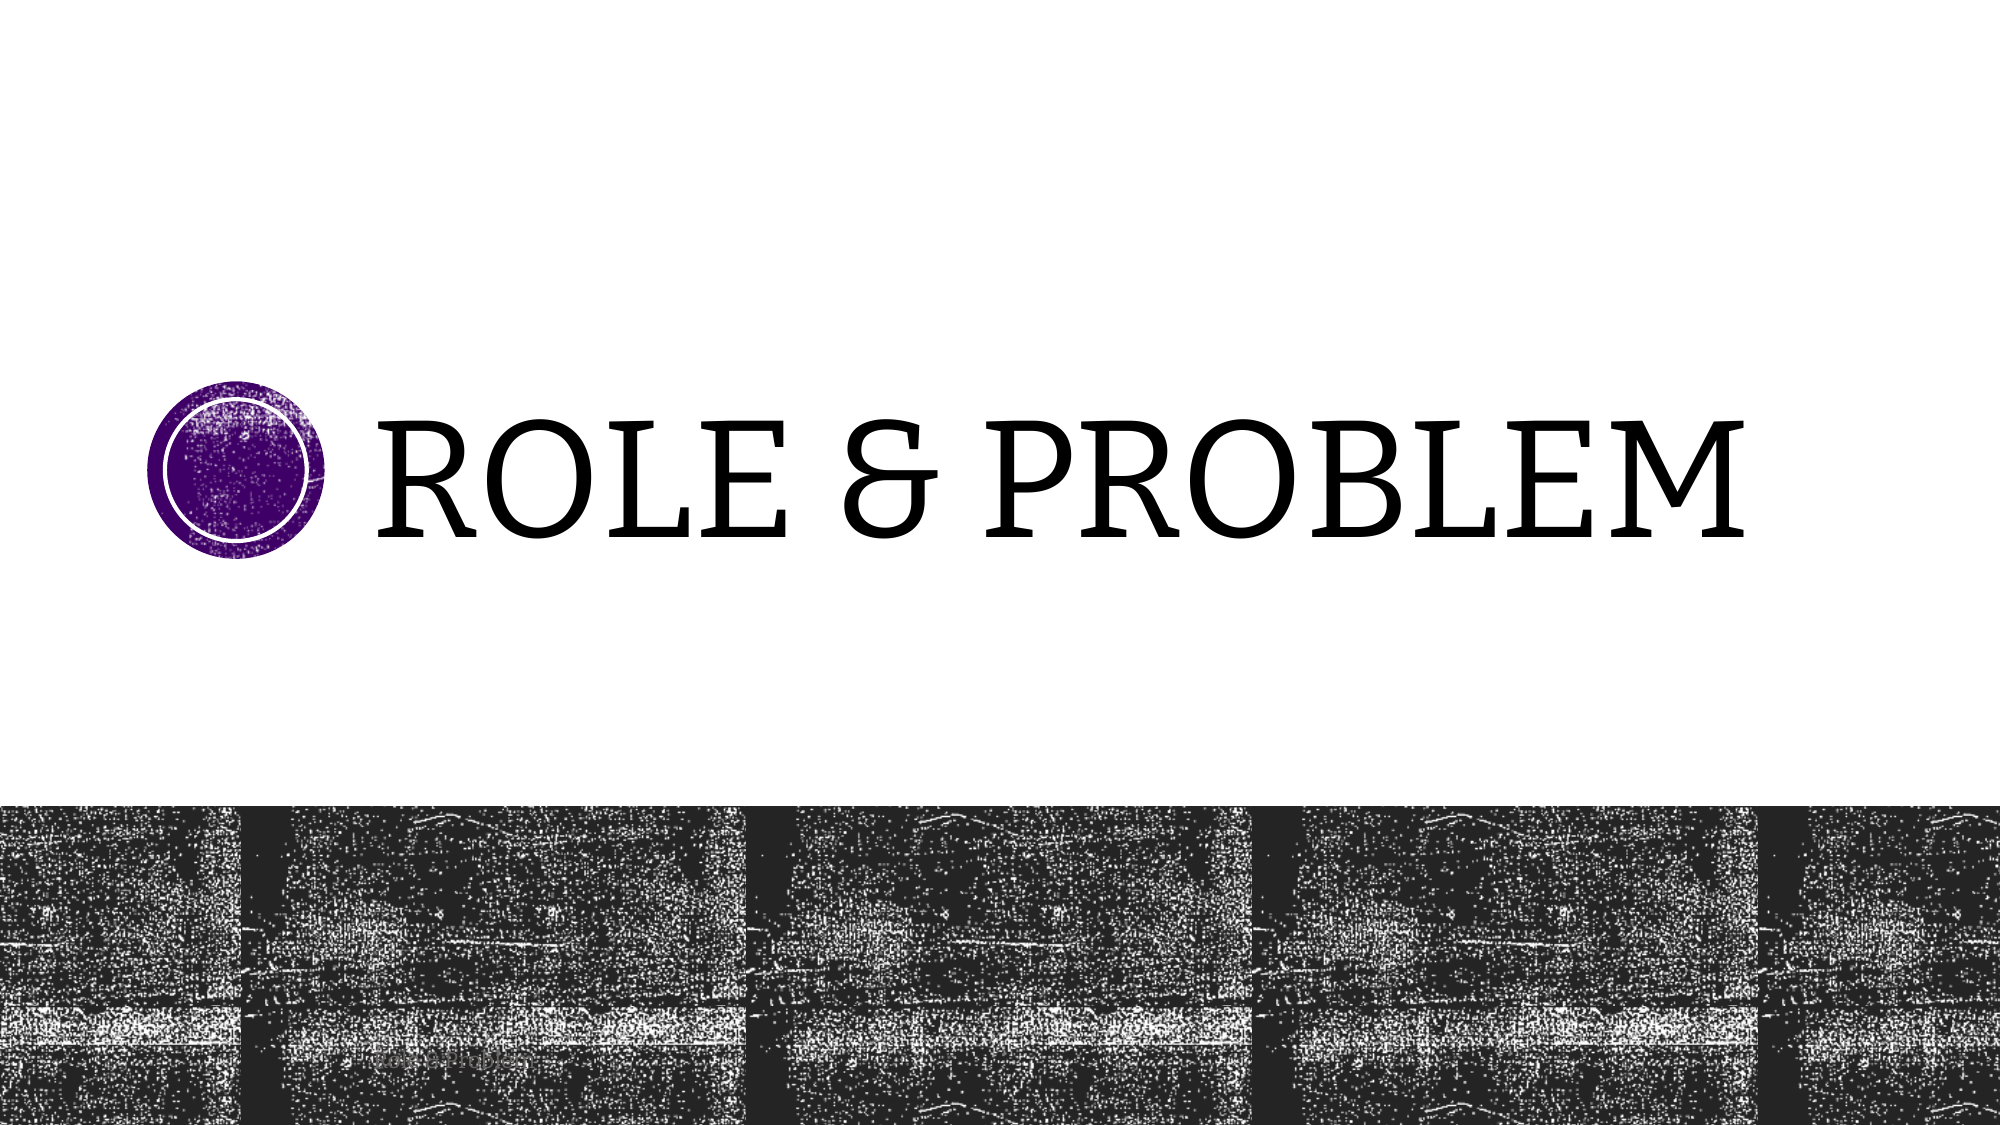

# Role & Problem
Role & Problem